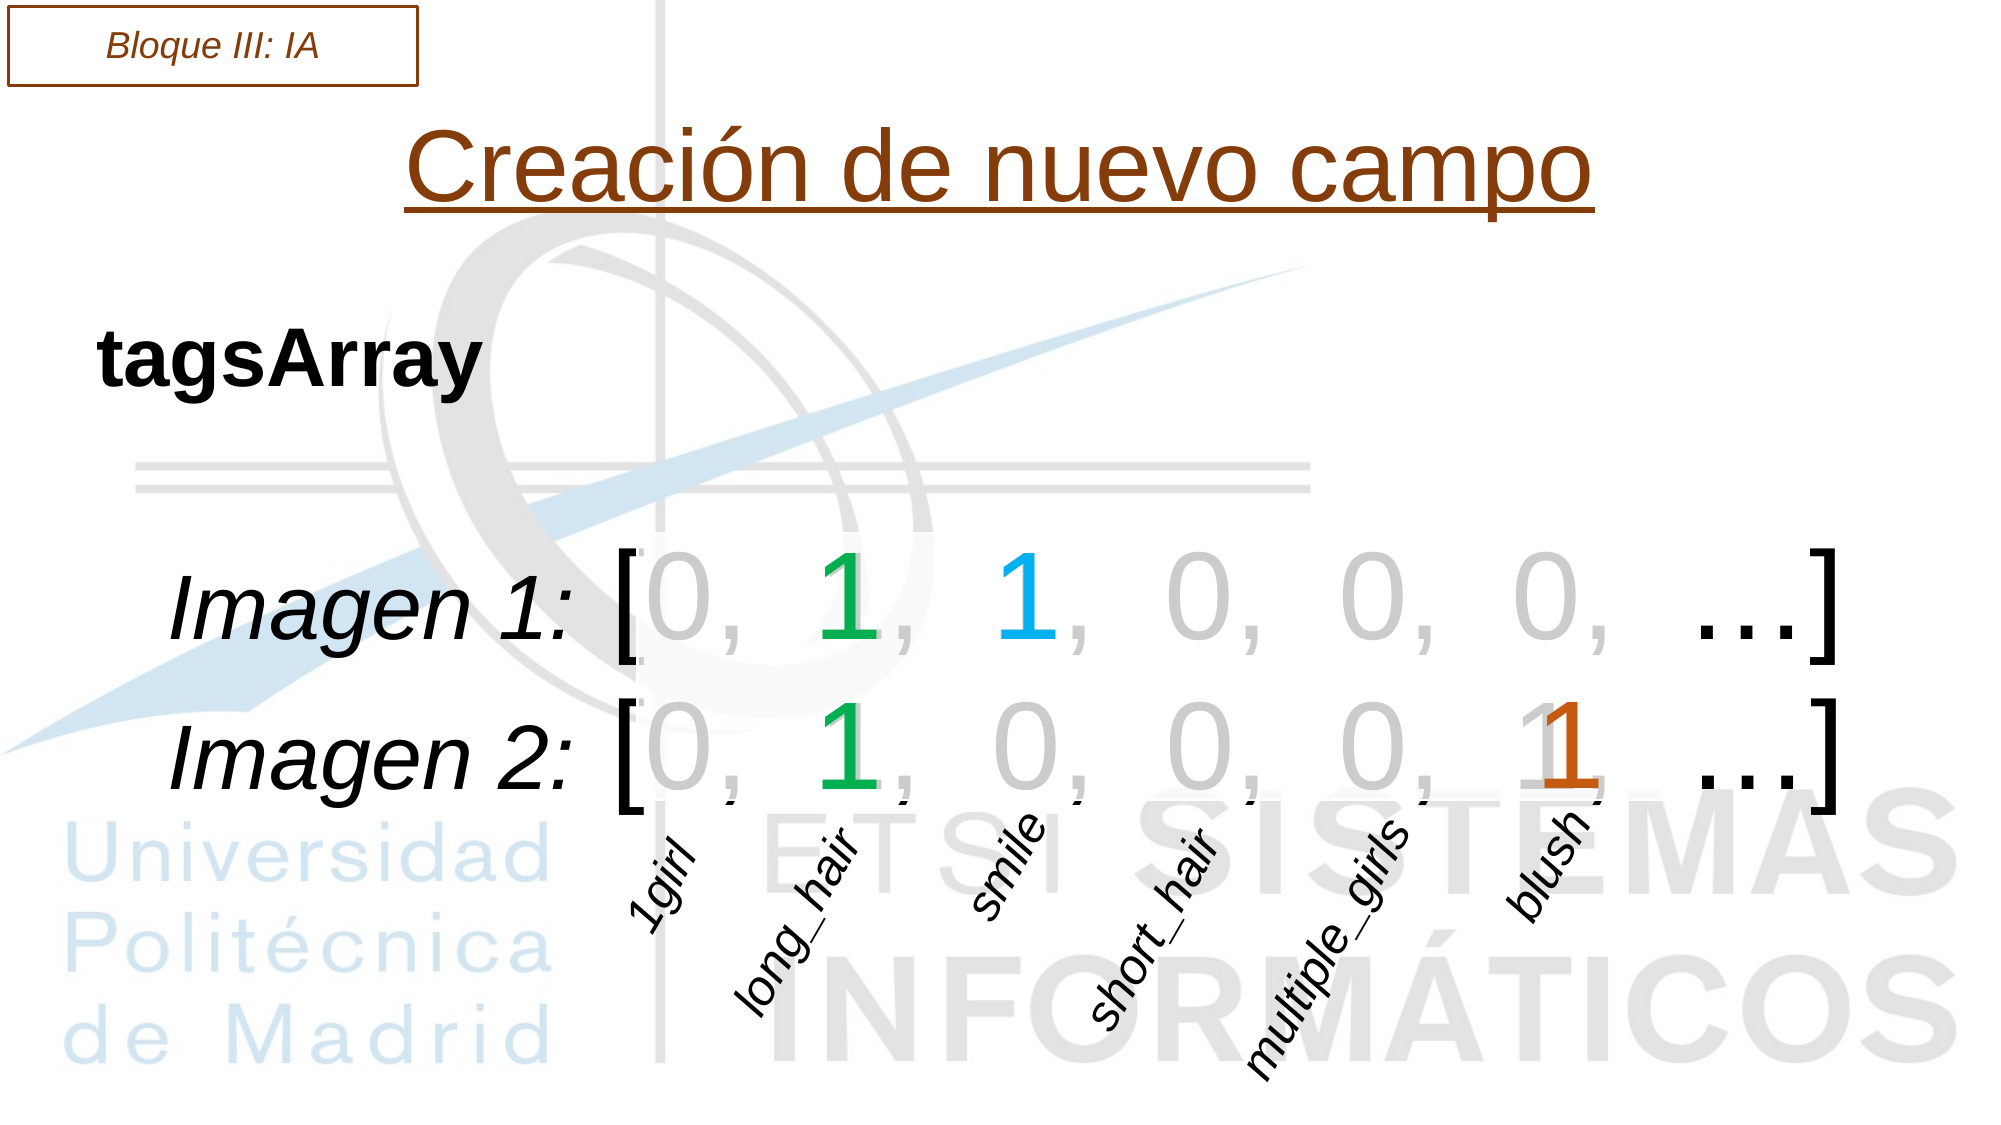

Bloque III: IA
# Creación de nuevo campo
tagsArray
Imagen 1: [0,  1,  1,  0,  0,  0,  …]
Imagen 2: [0,  1,  0,  0,  0,  1,  …]
1
1
1

1
blush
smile
short_hair
1girl
multiple_girls
long_hair